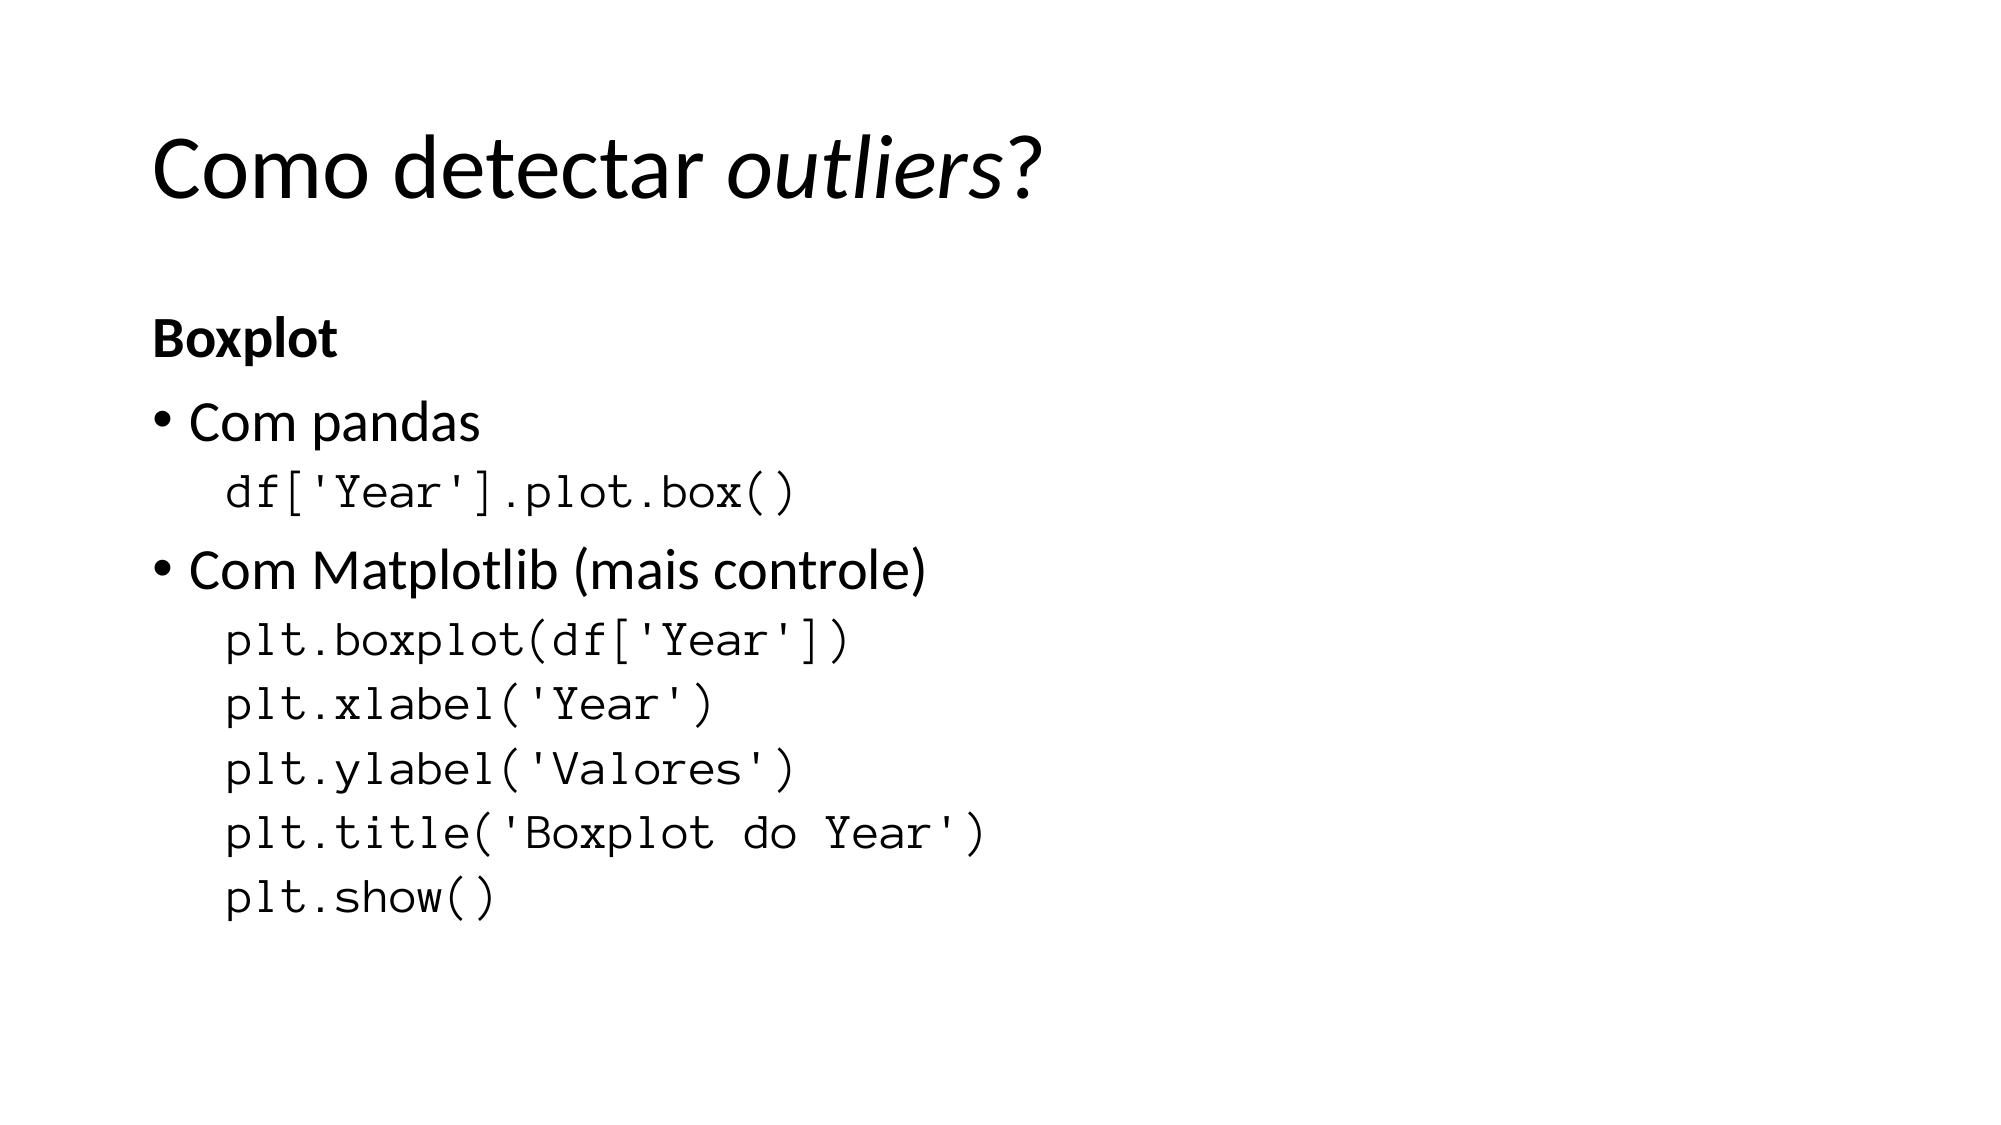

# Como detectar outliers?
Boxplot
Com pandas
df['Year'].plot.box()
Com Matplotlib (mais controle)
plt.boxplot(df['Year'])
plt.xlabel('Year')
plt.ylabel('Valores')
plt.title('Boxplot do Year')
plt.show()